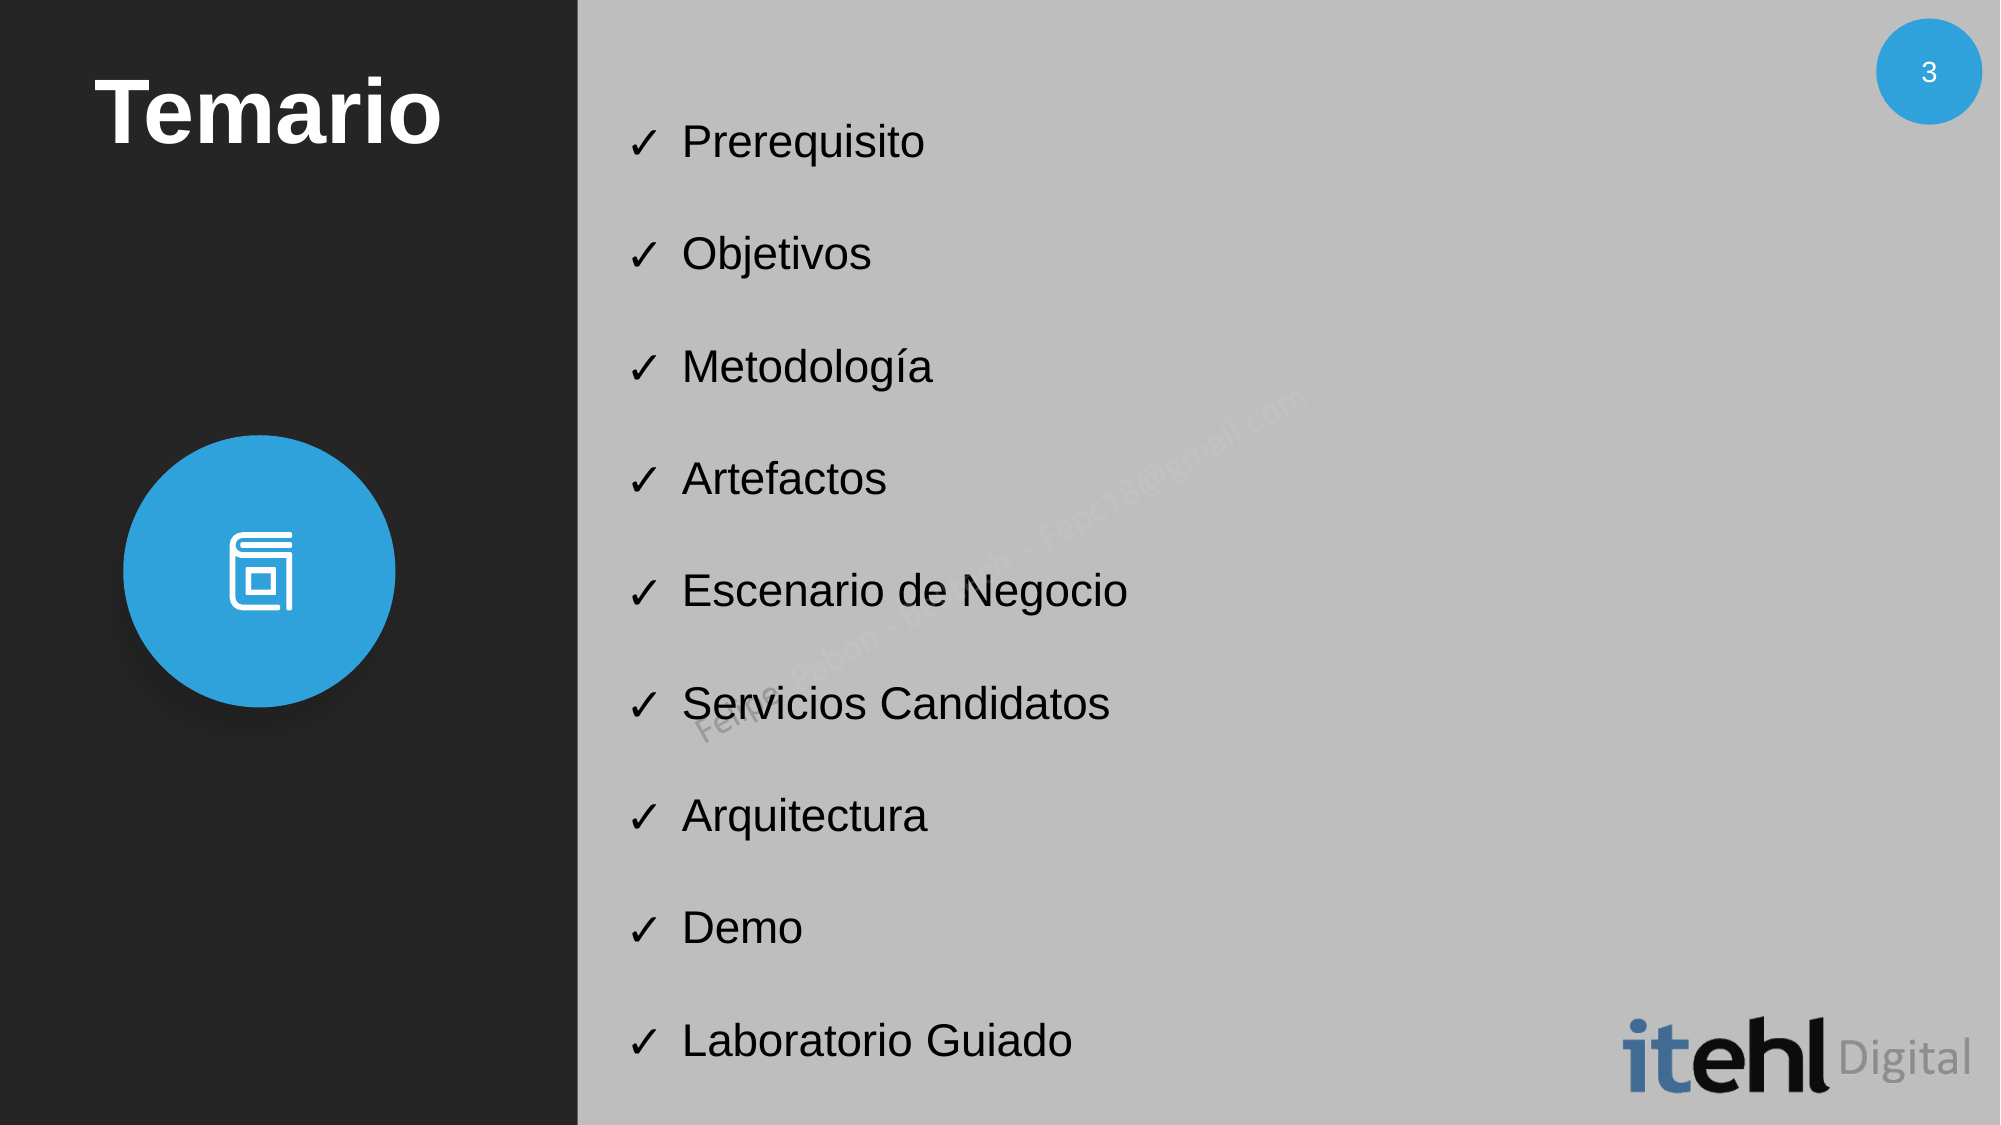

# Temario
3
Prerequisito

Objetivos

Metodología

Artefactos

Escenario de Negocio

Servicios Candidatos

Arquitectura

Demo

Laboratorio Guiado